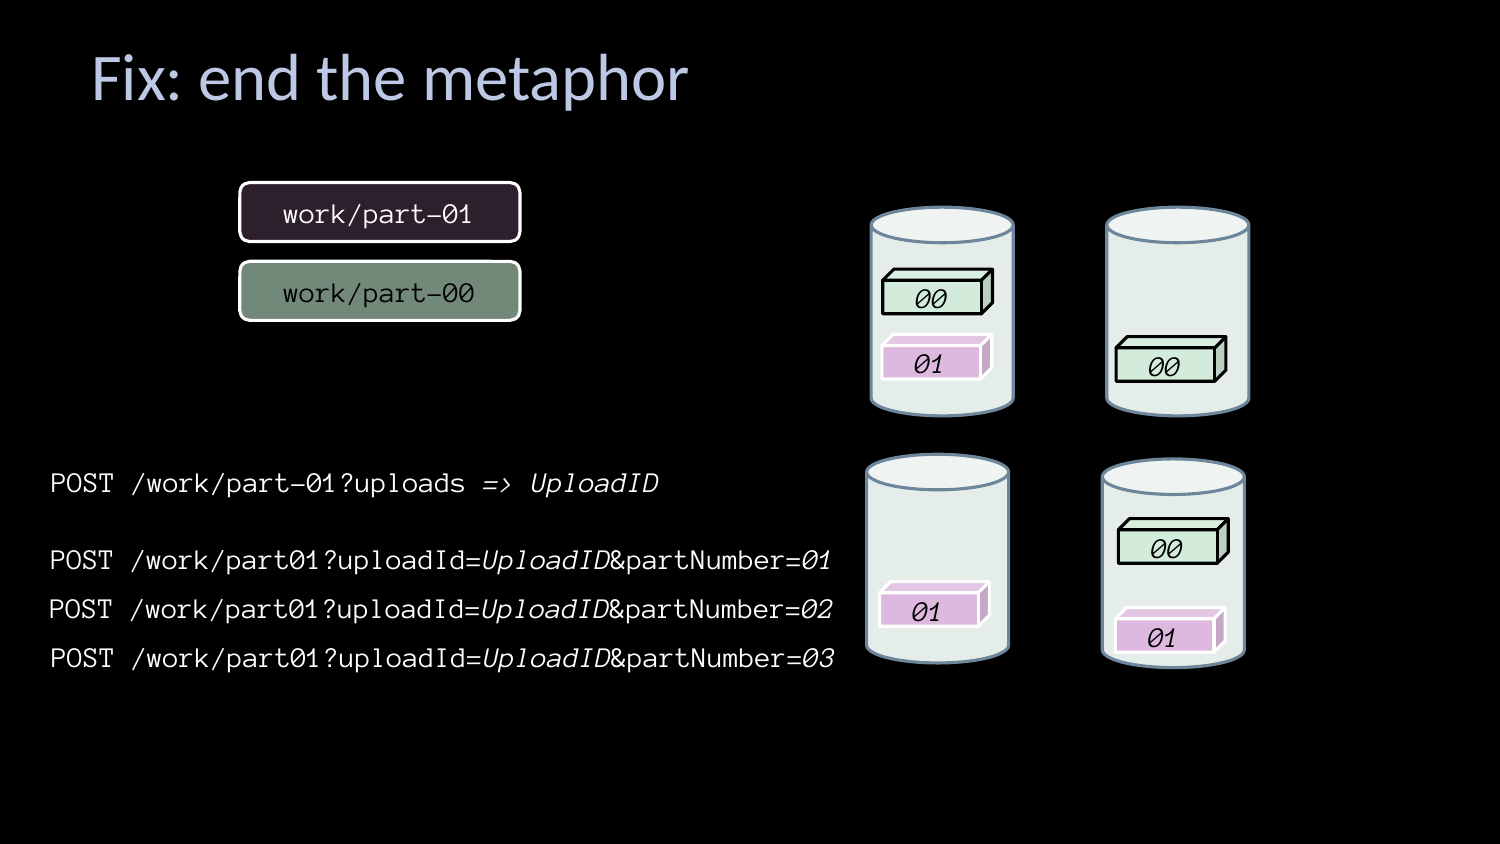

# Fix: end the metaphor
work/part-01

work/part-00
00
01
00

POST /work/part-01?uploads => UploadID

00
POST /work/part01?uploadId=UploadID&partNumber=01
01
POST /work/part01?uploadId=UploadID&partNumber=02
01
POST /work/part01?uploadId=UploadID&partNumber=03